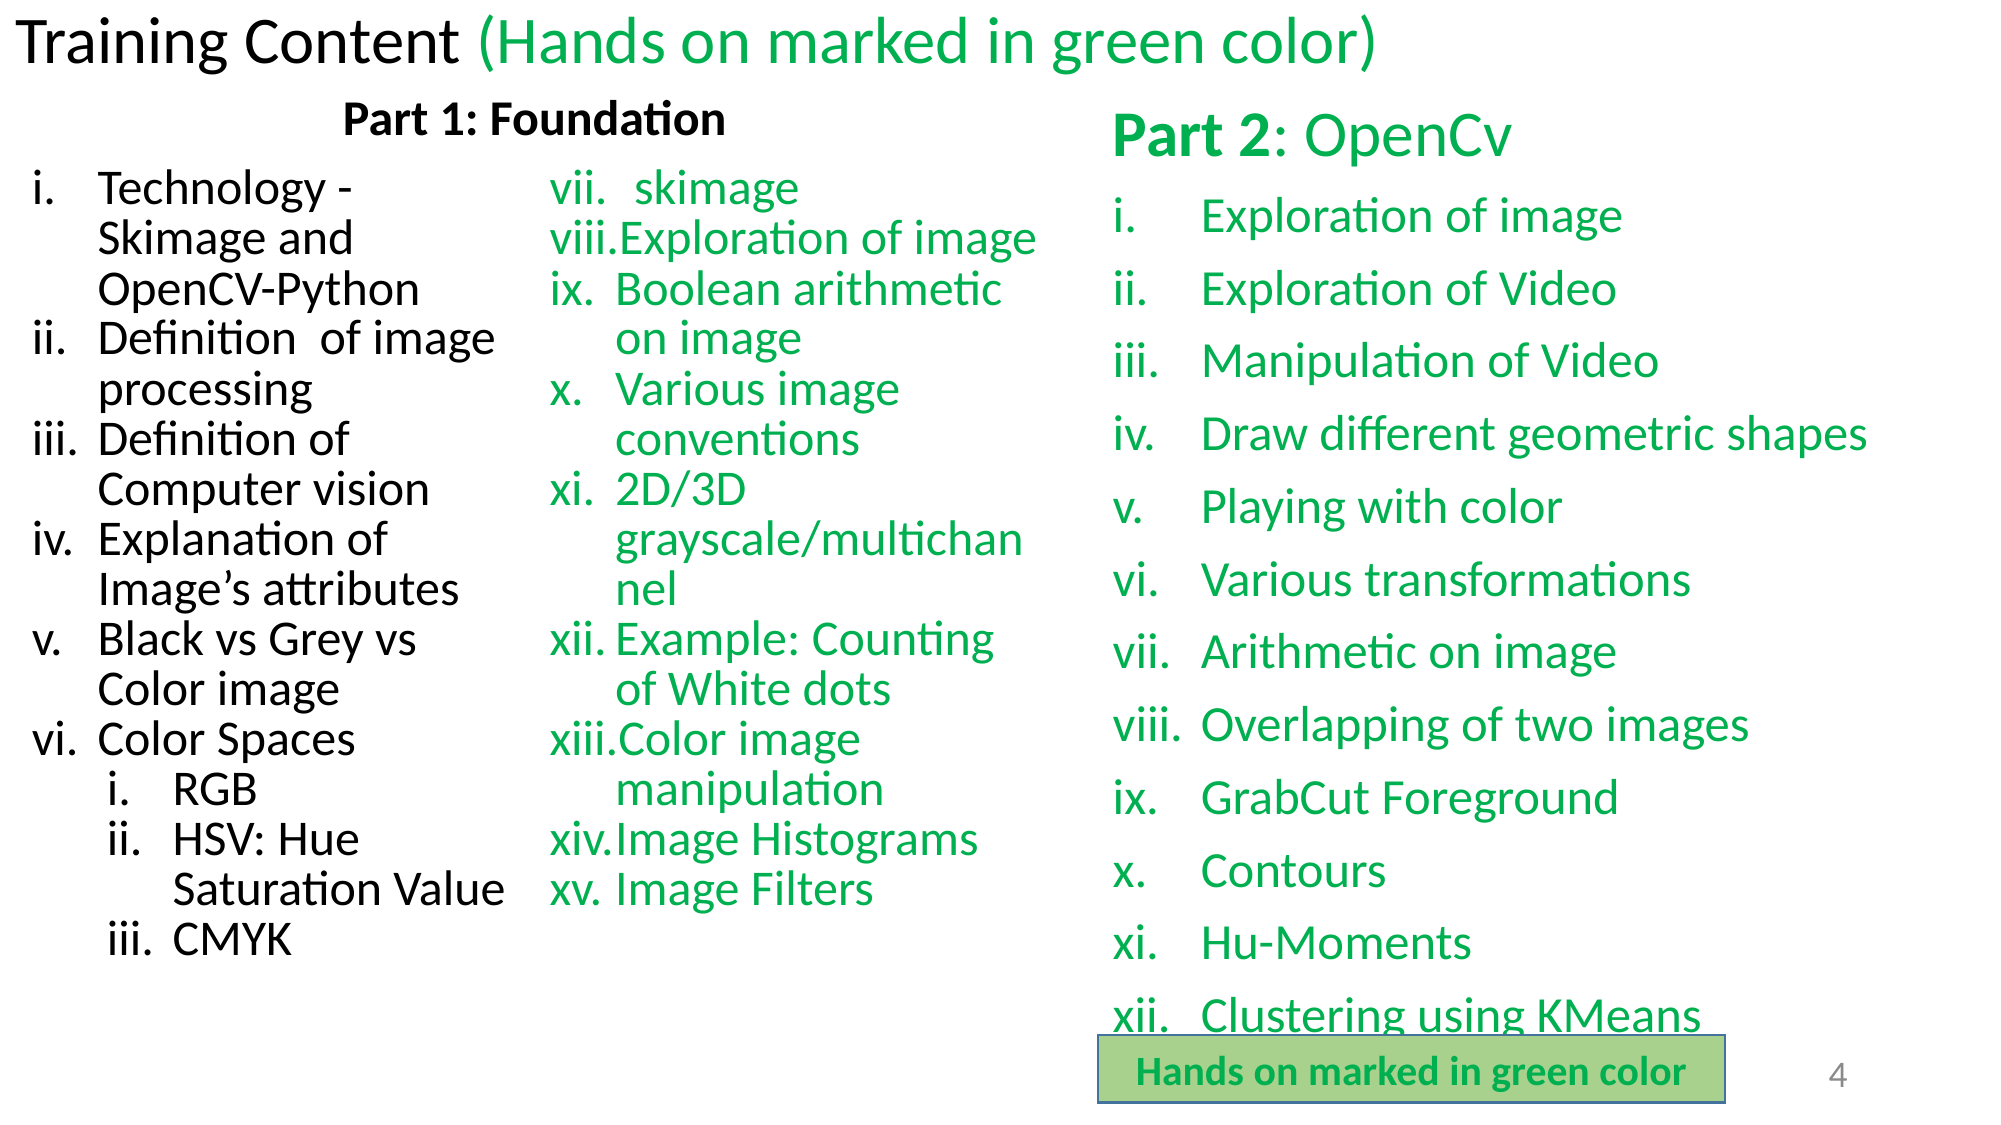

# Training Content (Hands on marked in green color)
| Part 1: Foundation |  |
| --- | --- |
| Technology - Skimage and OpenCV-Python Definition of image processing Definition of Computer vision Explanation of Image’s attributes Black vs Grey vs Color image Color Spaces RGB HSV: Hue Saturation Value CMYK | skimage Exploration of image Boolean arithmetic on image Various image conventions 2D/3D grayscale/multichannel Example: Counting of White dots Color image manipulation Image Histograms Image Filters |
Part 2: OpenCv
Exploration of image
Exploration of Video
Manipulation of Video
Draw different geometric shapes
Playing with color
Various transformations
Arithmetic on image
Overlapping of two images
GrabCut Foreground
Contours
Hu-Moments
Clustering using KMeans
Hands on marked in green color
4